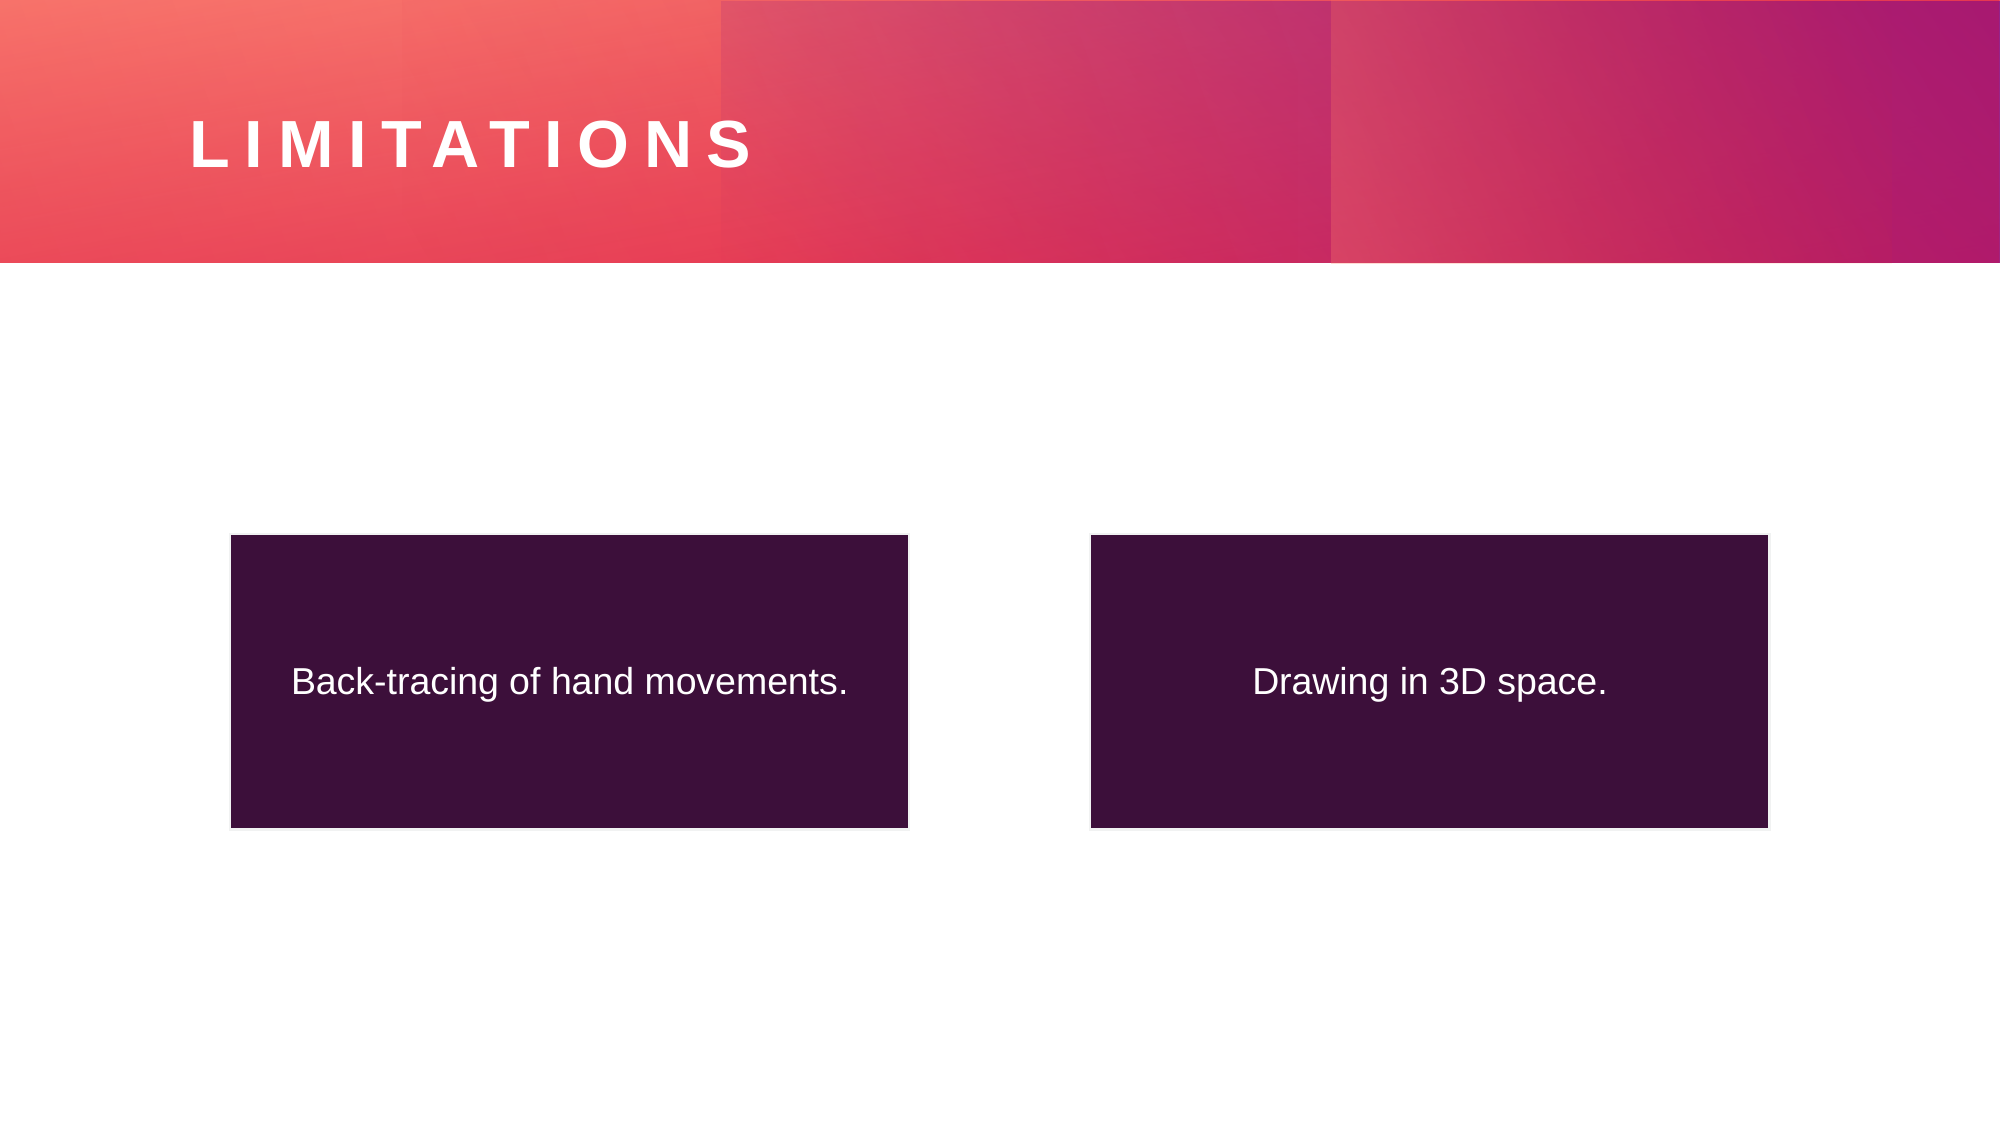

# Limitations
Back-tracing of hand movements.
Drawing in 3D space.